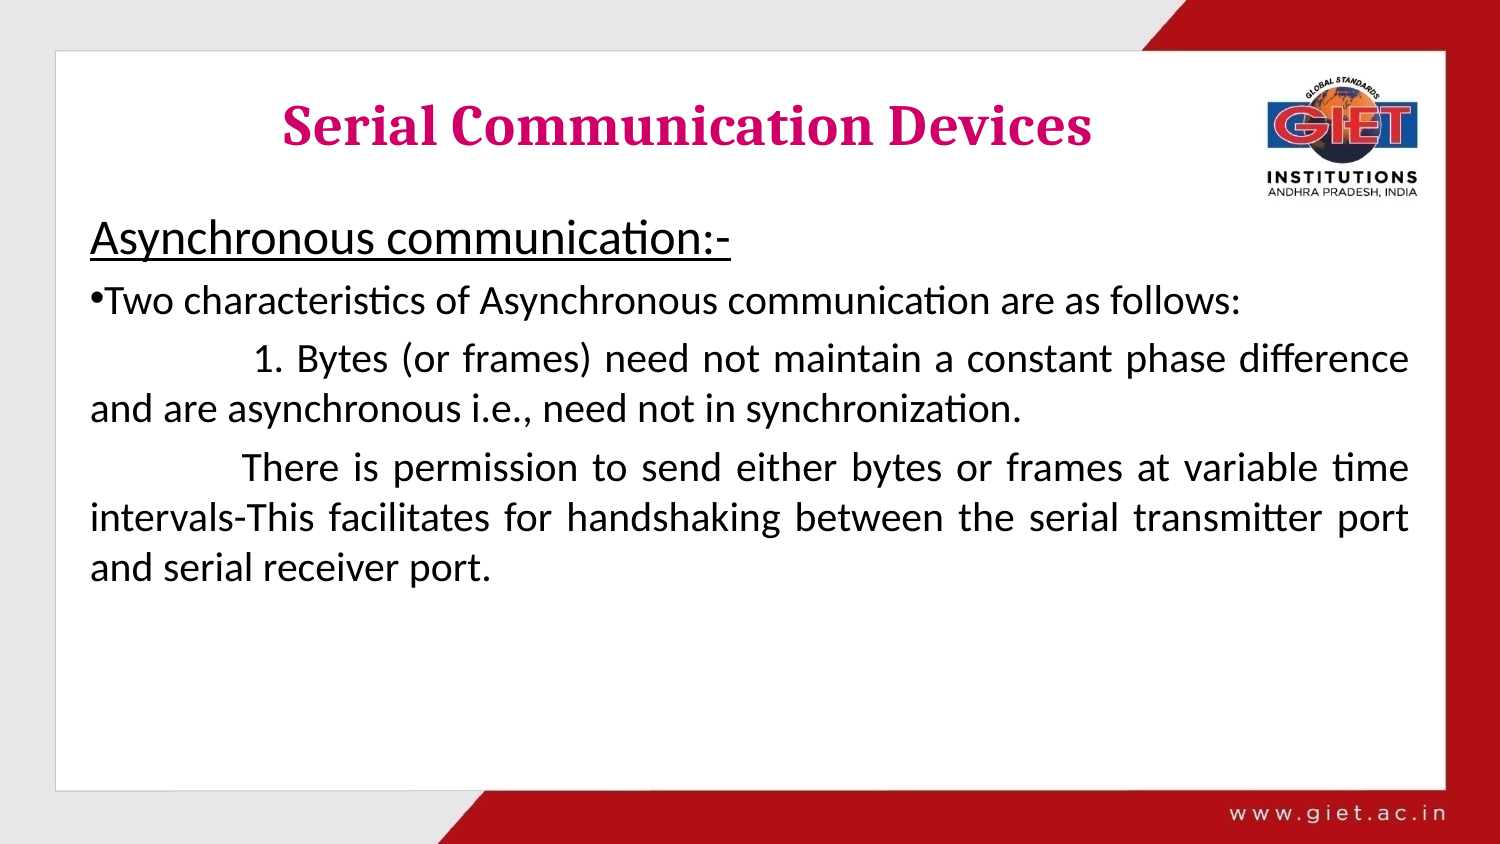

# Serial Communication Devices
Asynchronous communication:-
Two characteristics of Asynchronous communication are as follows:
             1. Bytes (or frames) need not maintain a constant phase difference and are asynchronous i.e., need not in synchronization.
           There is permission to send either bytes or frames at variable time intervals-This facilitates for handshaking between the serial transmitter port and serial receiver port.